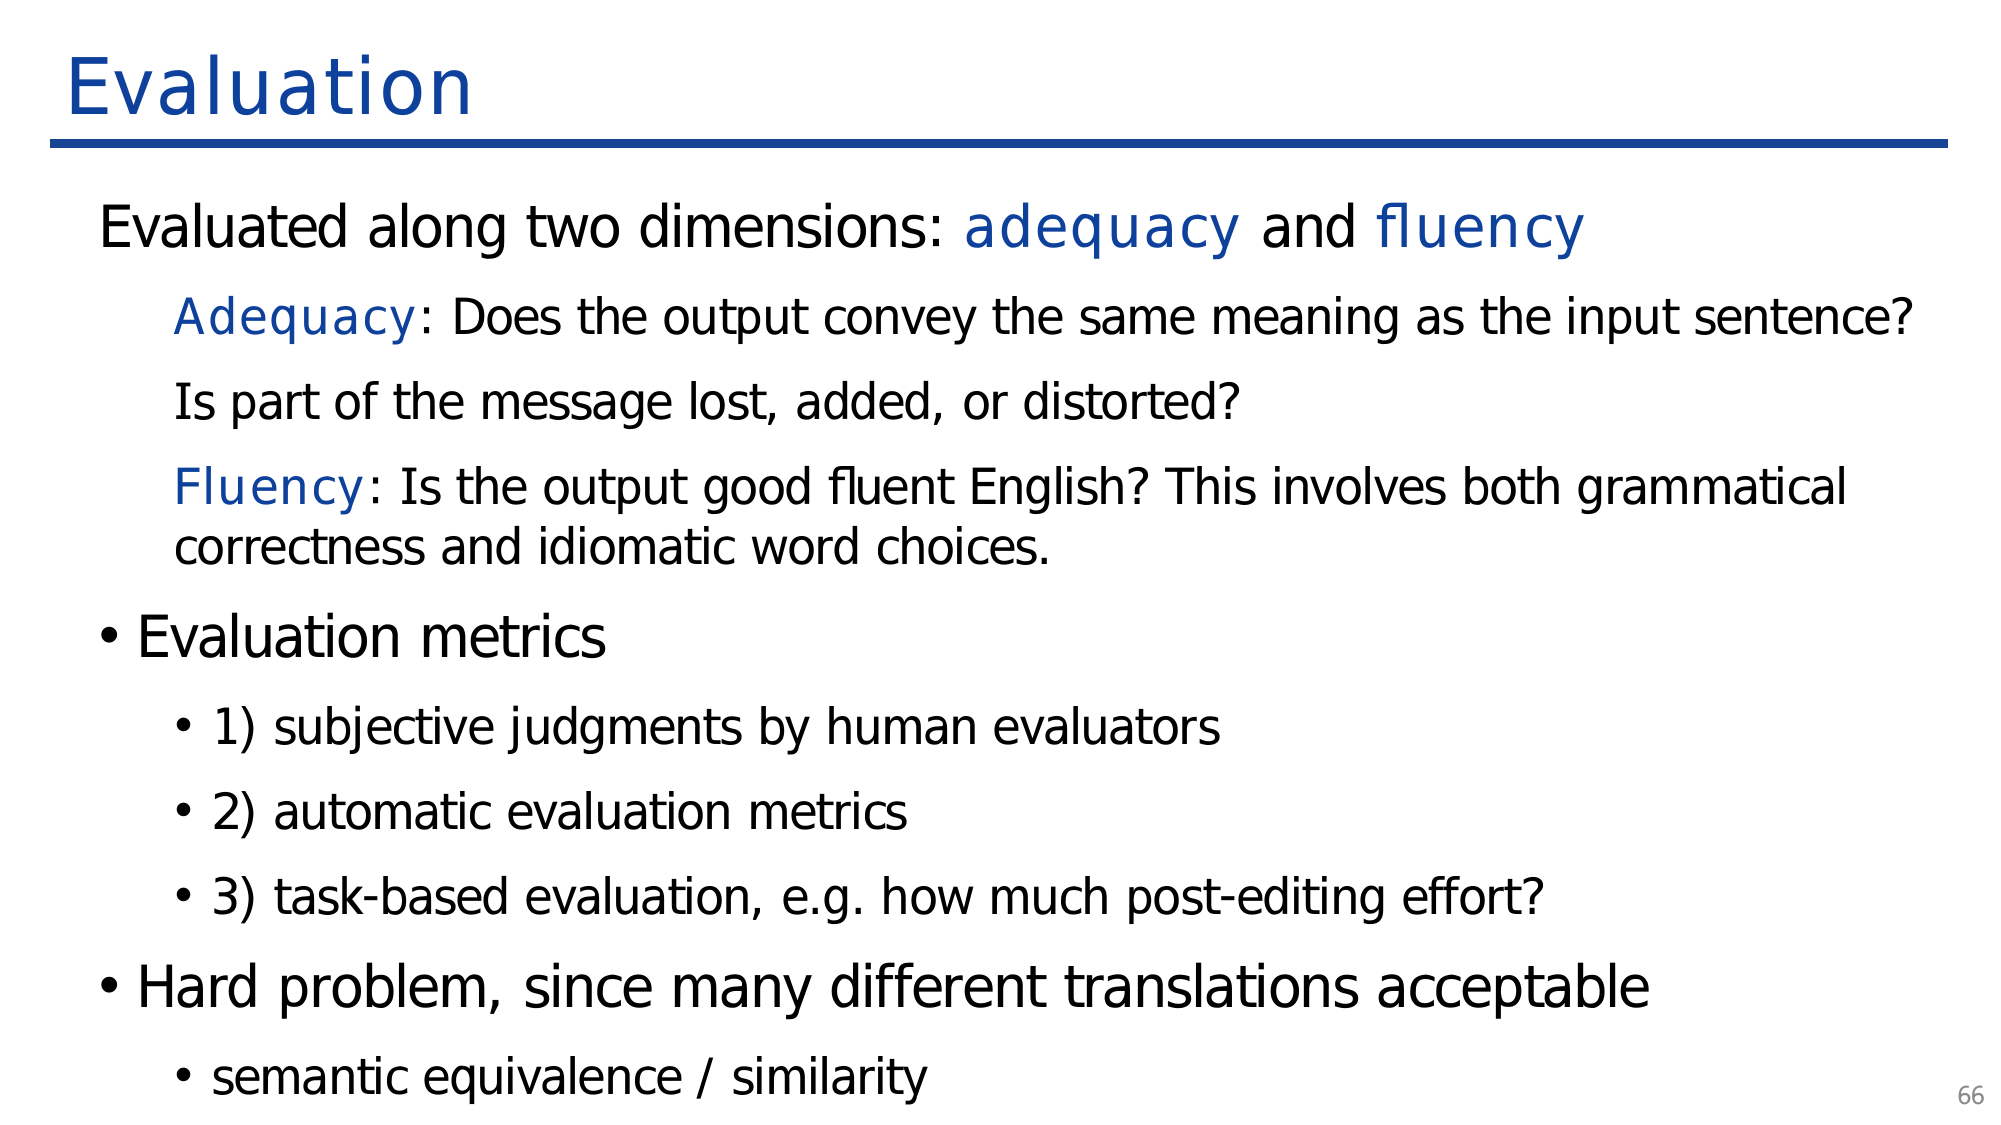

# Evaluation
Evaluated along two dimensions: adequacy and fluency
Adequacy: Does the output convey the same meaning as the input sentence?
Is part of the message lost, added, or distorted?
Fluency: Is the output good fluent English? This involves both grammatical correctness and idiomatic word choices.
Evaluation metrics
1) subjective judgments by human evaluators
2) automatic evaluation metrics
3) task-based evaluation, e.g. how much post-editing effort?
Hard problem, since many different translations acceptable
semantic equivalence / similarity
66